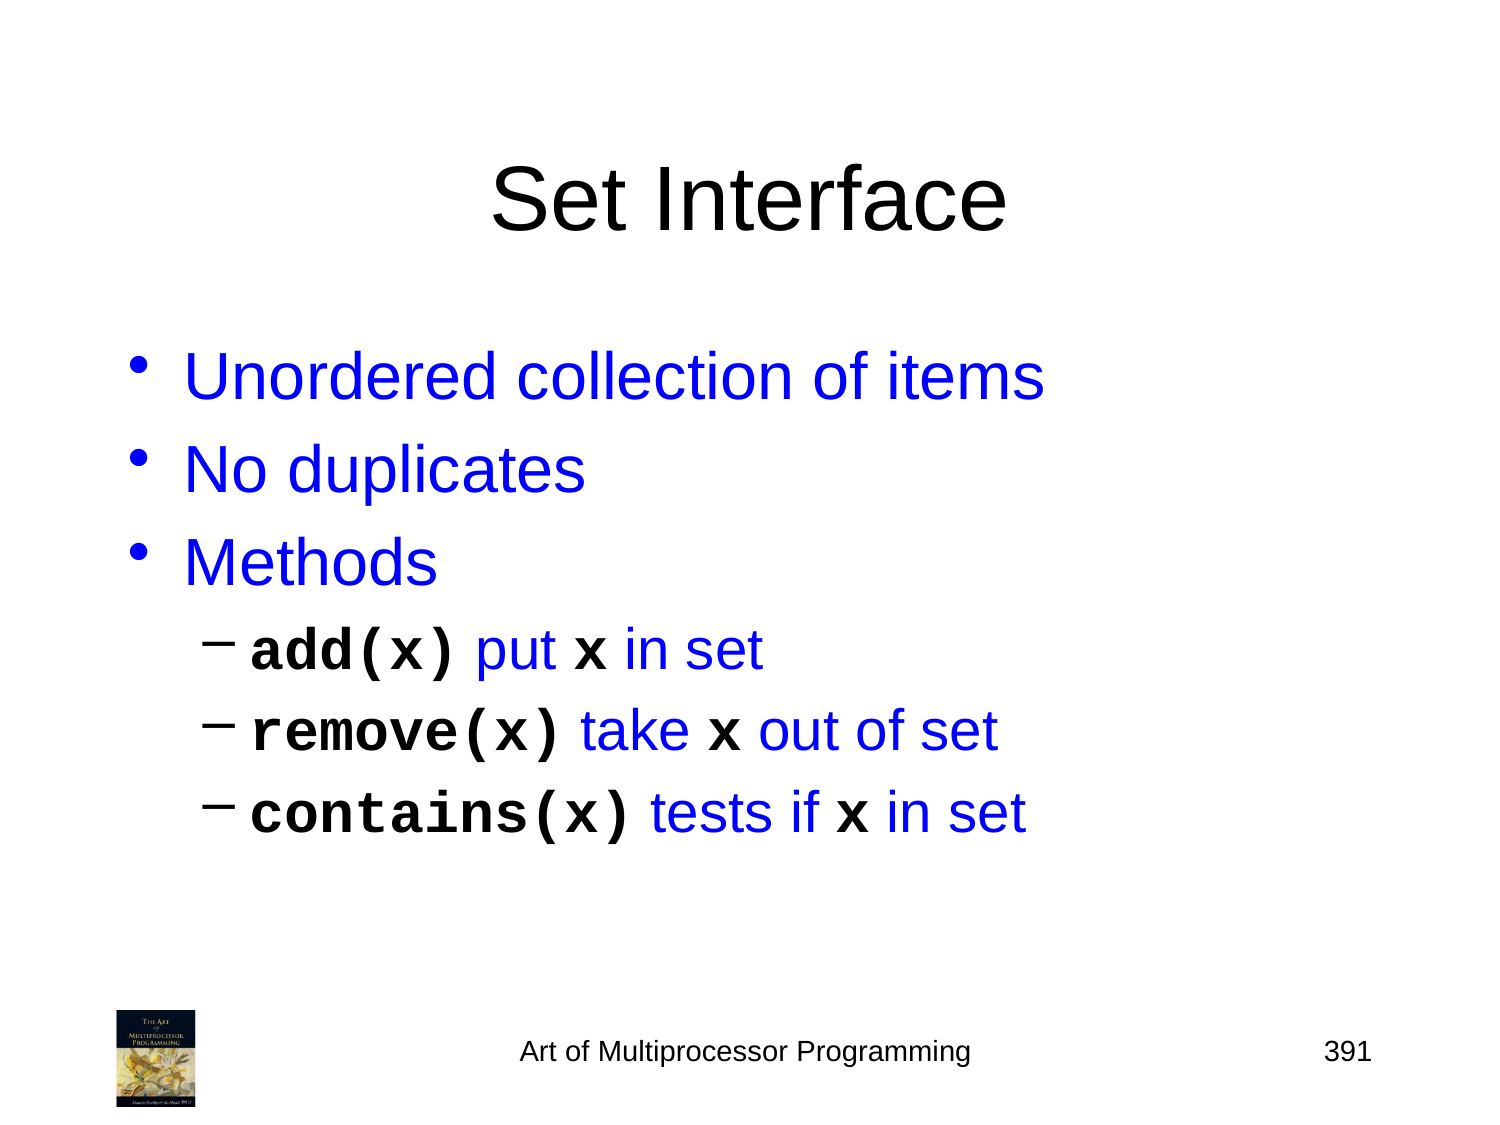

# Set Interface
Unordered collection of items
No duplicates
Methods
add(x) put x in set
remove(x) take x out of set
contains(x) tests if x in set
Art of Multiprocessor Programming
391